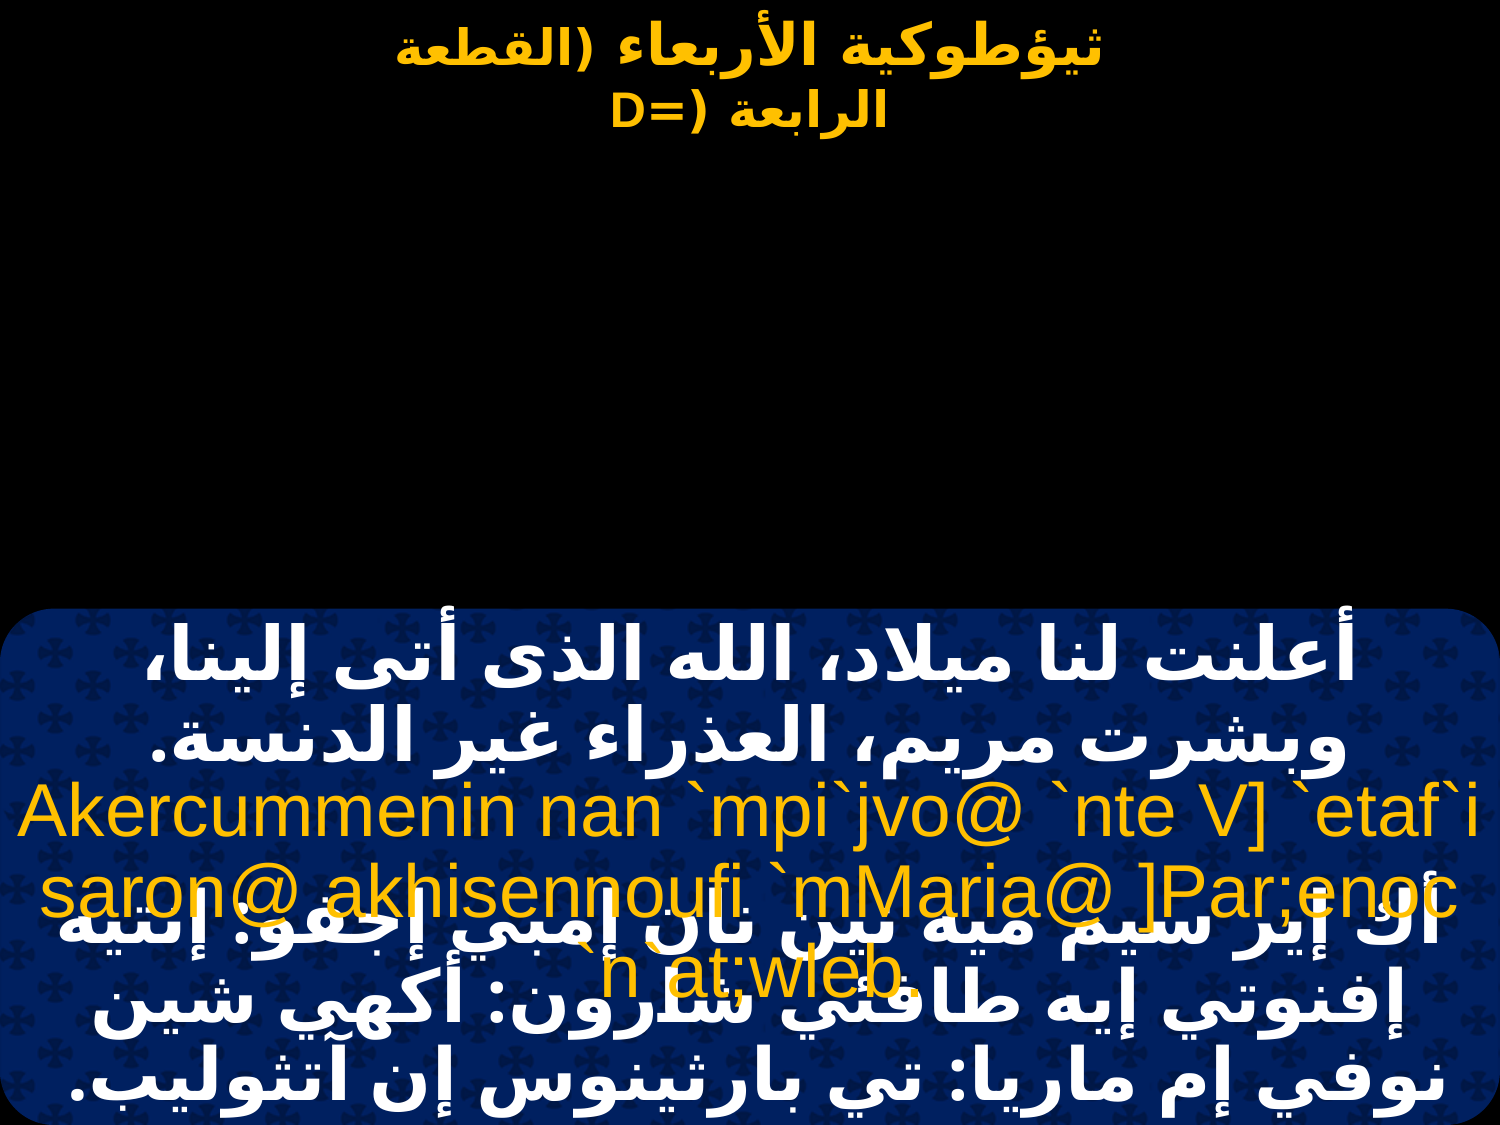

أعلنت لنا ميلاد، الله الذى أتى إلينا، وبشرت مريم، العذراء غير الدنسة.
Akercummenin nan `mpi`jvo@ `nte V] `etaf`i saron@ akhisennoufi `mMaria@ ]Par;enoc `n`at;wleb.
أك إير سيم ميه نين نان إمبي إجفو: إنتيه إفنوتي إيه طافئي شارون: أكهي شين نوفي إم ماريا: تي بارثينوس إن آتثوليب.